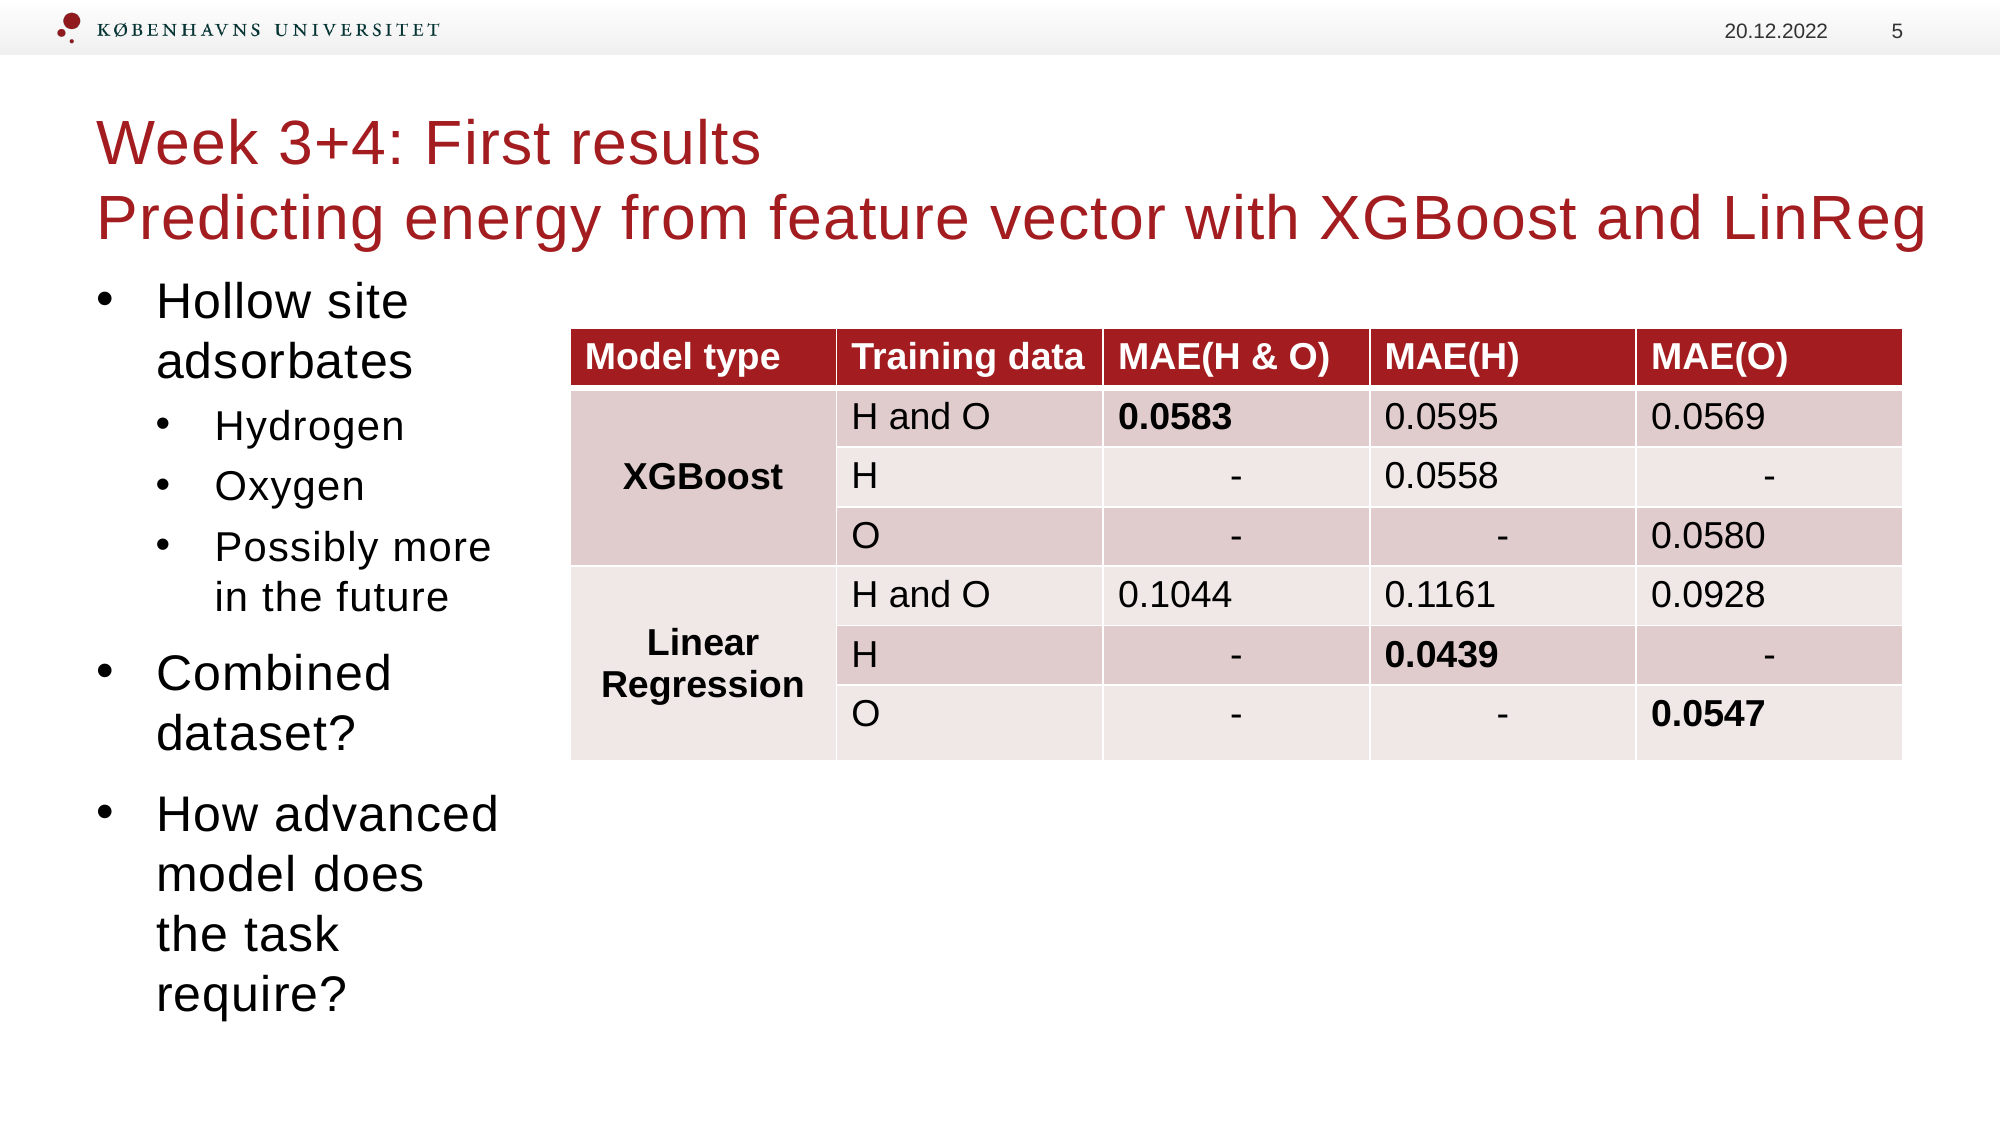

20.12.2022
5
# Week 3+4: First results Predicting energy from feature vector with XGBoost and LinReg
Hollow site adsorbates
Hydrogen
Oxygen
Possibly more in the future
Combined dataset?
How advanced model does the task require?
| Model type | Training data | MAE(H & O) | MAE(H) | MAE(O) |
| --- | --- | --- | --- | --- |
| XGBoost | H and O | 0.0583 | 0.0595 | 0.0569 |
|  | H | - | 0.0558 | - |
|  | O | - | - | 0.0580 |
| Linear Regression | H and O | 0.1044 | 0.1161 | 0.0928 |
|  | H | - | 0.0439 | - |
|  | O | - | - | 0.0547 |